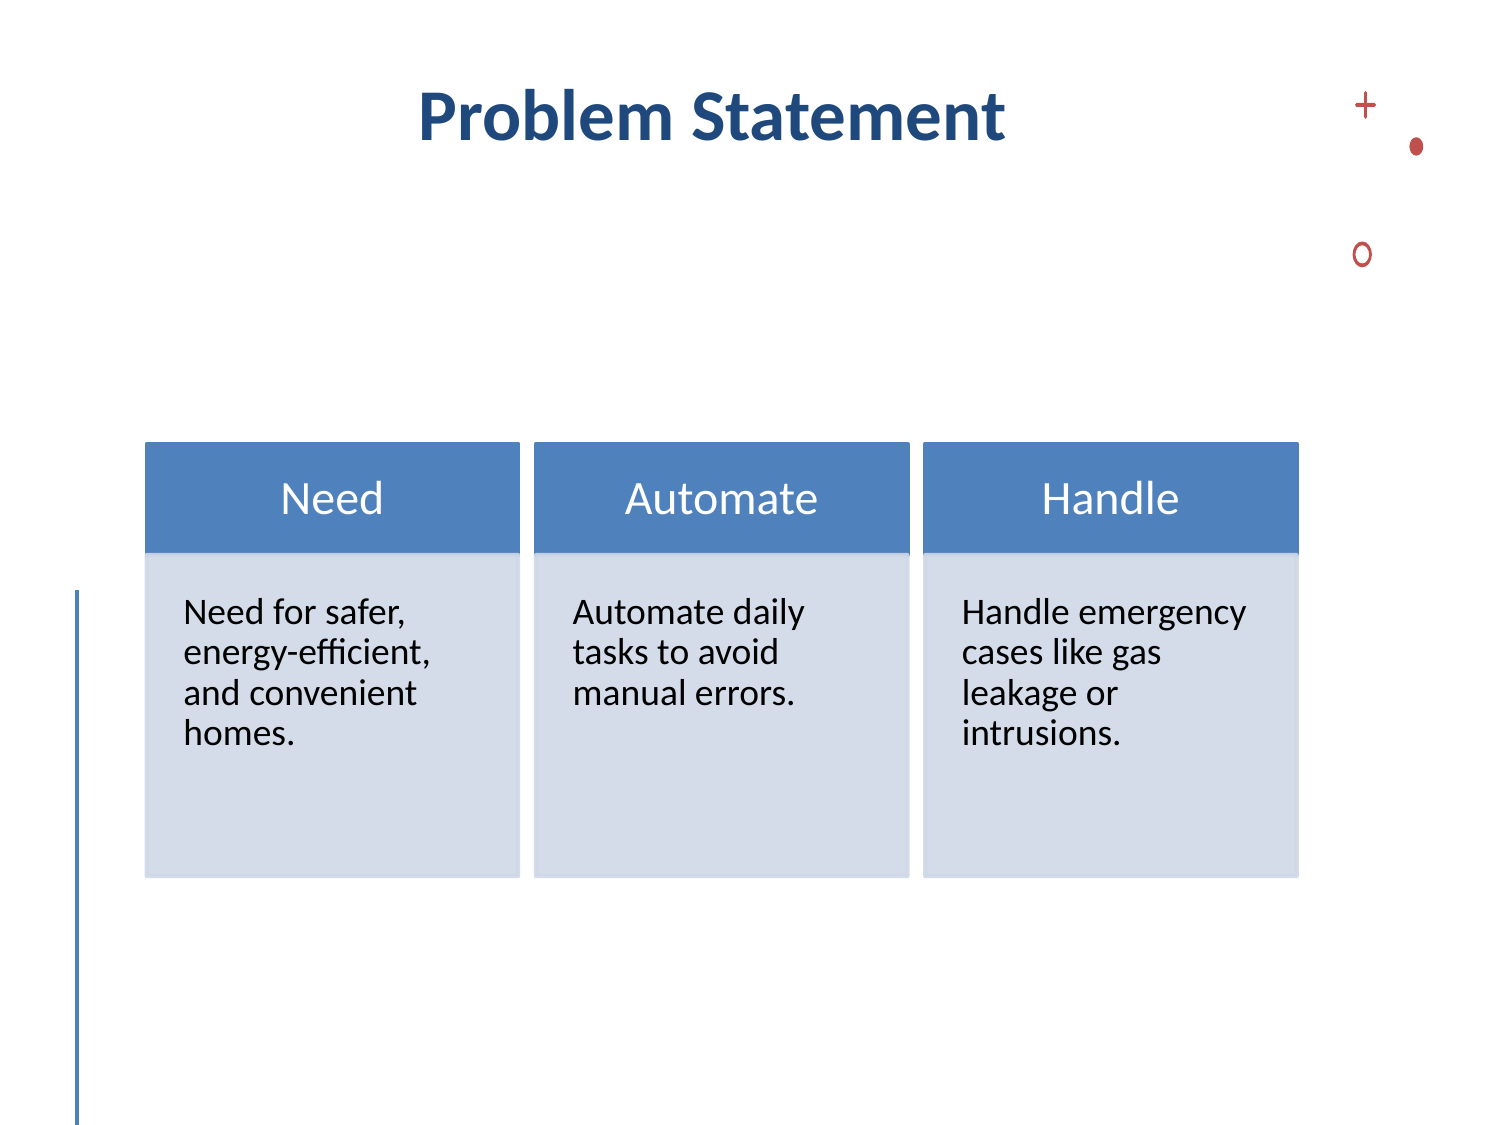

# Problem Statement

Need
Need for safer, energy-efficient, and convenient homes.
Automate
Automate daily tasks to avoid manual errors.
Handle
Handle emergency cases like gas leakage or intrusions.